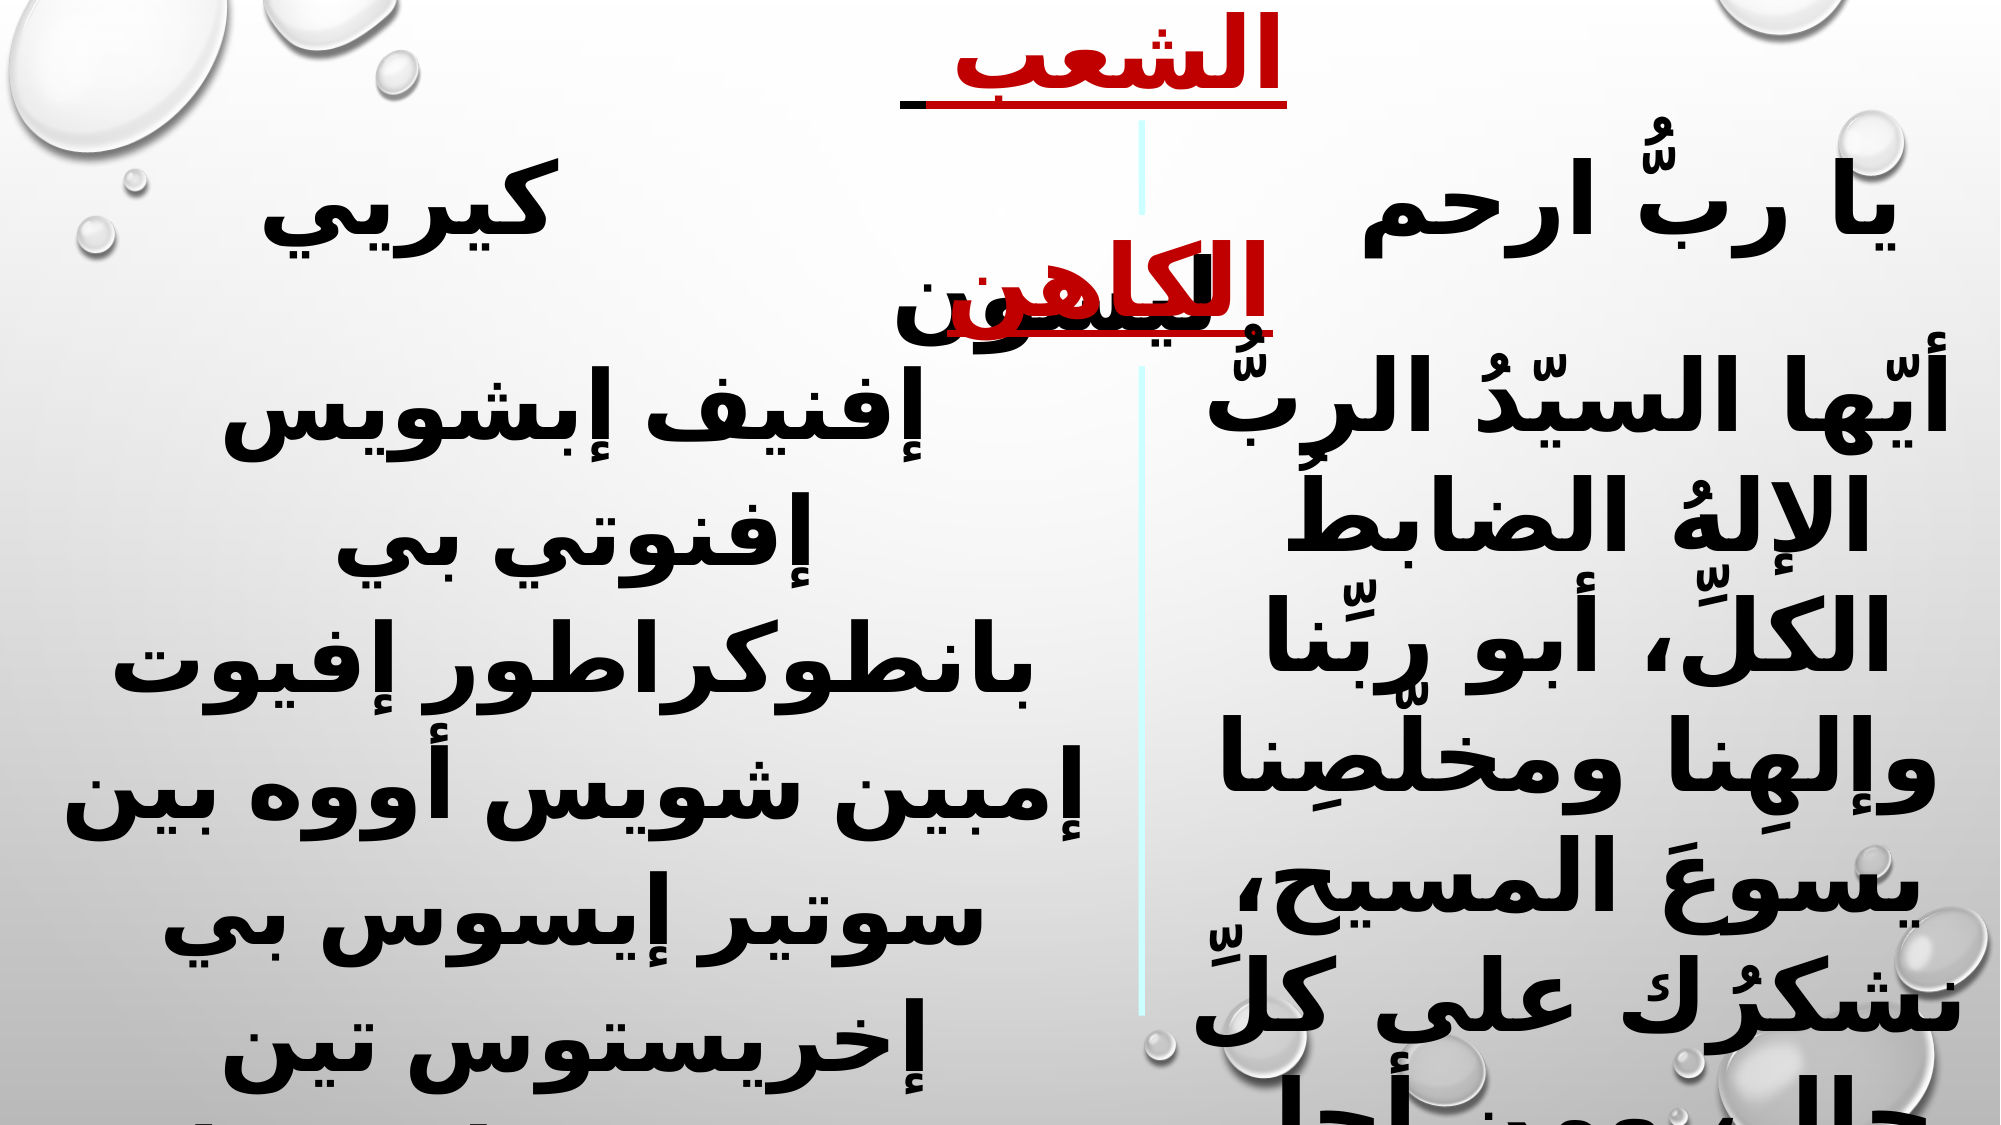

الشعب
 يا ربُّ ارحم                       كيريي ليسون

الكاهن
إفنيف إبشويس إفنوتي بي بانطوكراطور إفيوت إمبين شويس أووه بين سوتير إيسوس بي إخريستوس تين شيبئهموت إن توتك كاطا هوف نيفين نيم إثفي هوف نيفين نيم خين هوف نيفين
أيّها السيّدُ الربُّ الإلهُ الضابطُ الكلِّ، أبو ربِّنا وإلهِنا ومخلّصِنا يسوعَ المسيح، نشكرُك على كلِّ حالٍ، ومن أجلِ كلِّ حالٍ،          وفي كلِّ حال؛